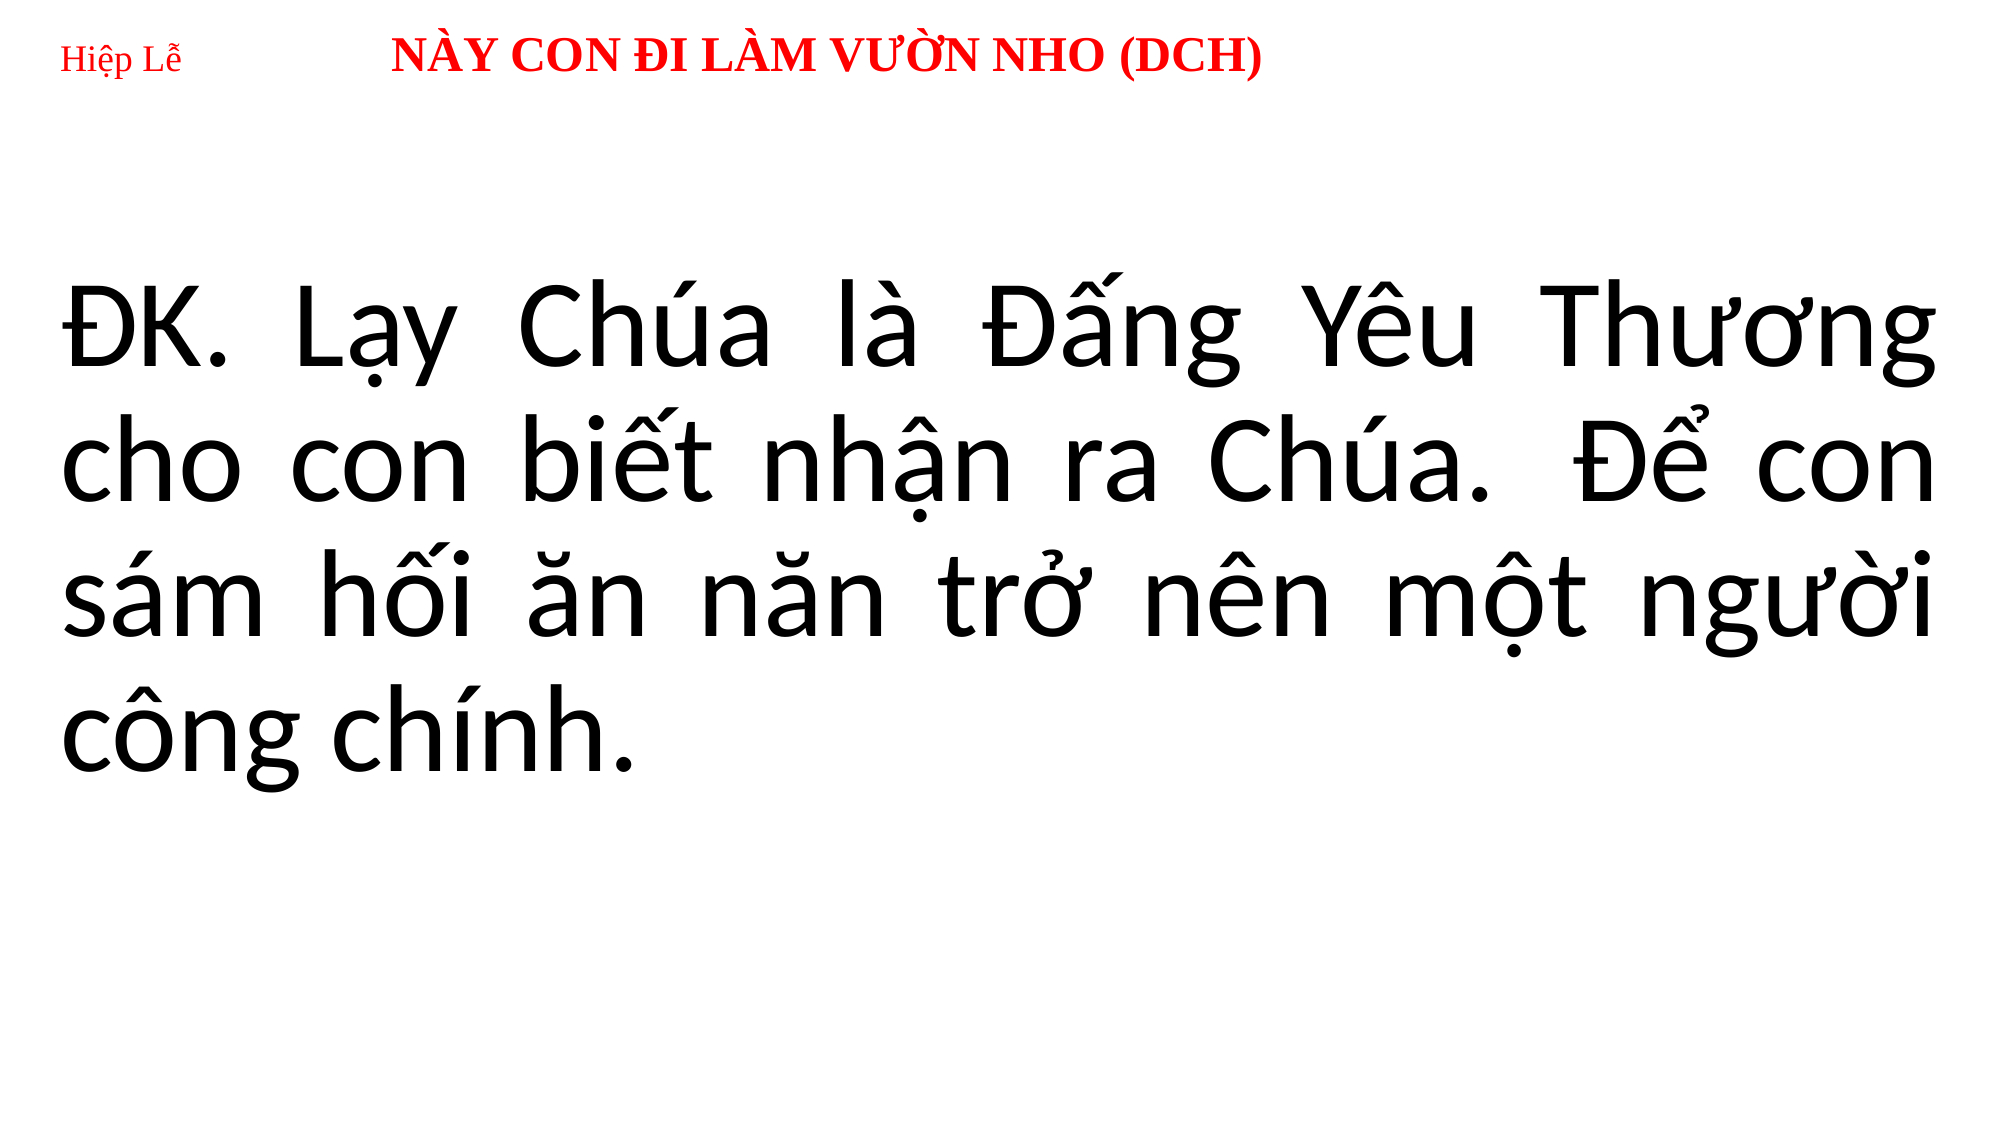

# Hiệp Lễ                      NÀY CON ĐI LÀM VƯỜN NHO (DCH)
ĐK. Lạy Chúa là Đấng Yêu Thương cho con biết nhận ra Chúa.  Để con sám hối ăn năn trở nên một người công chính.